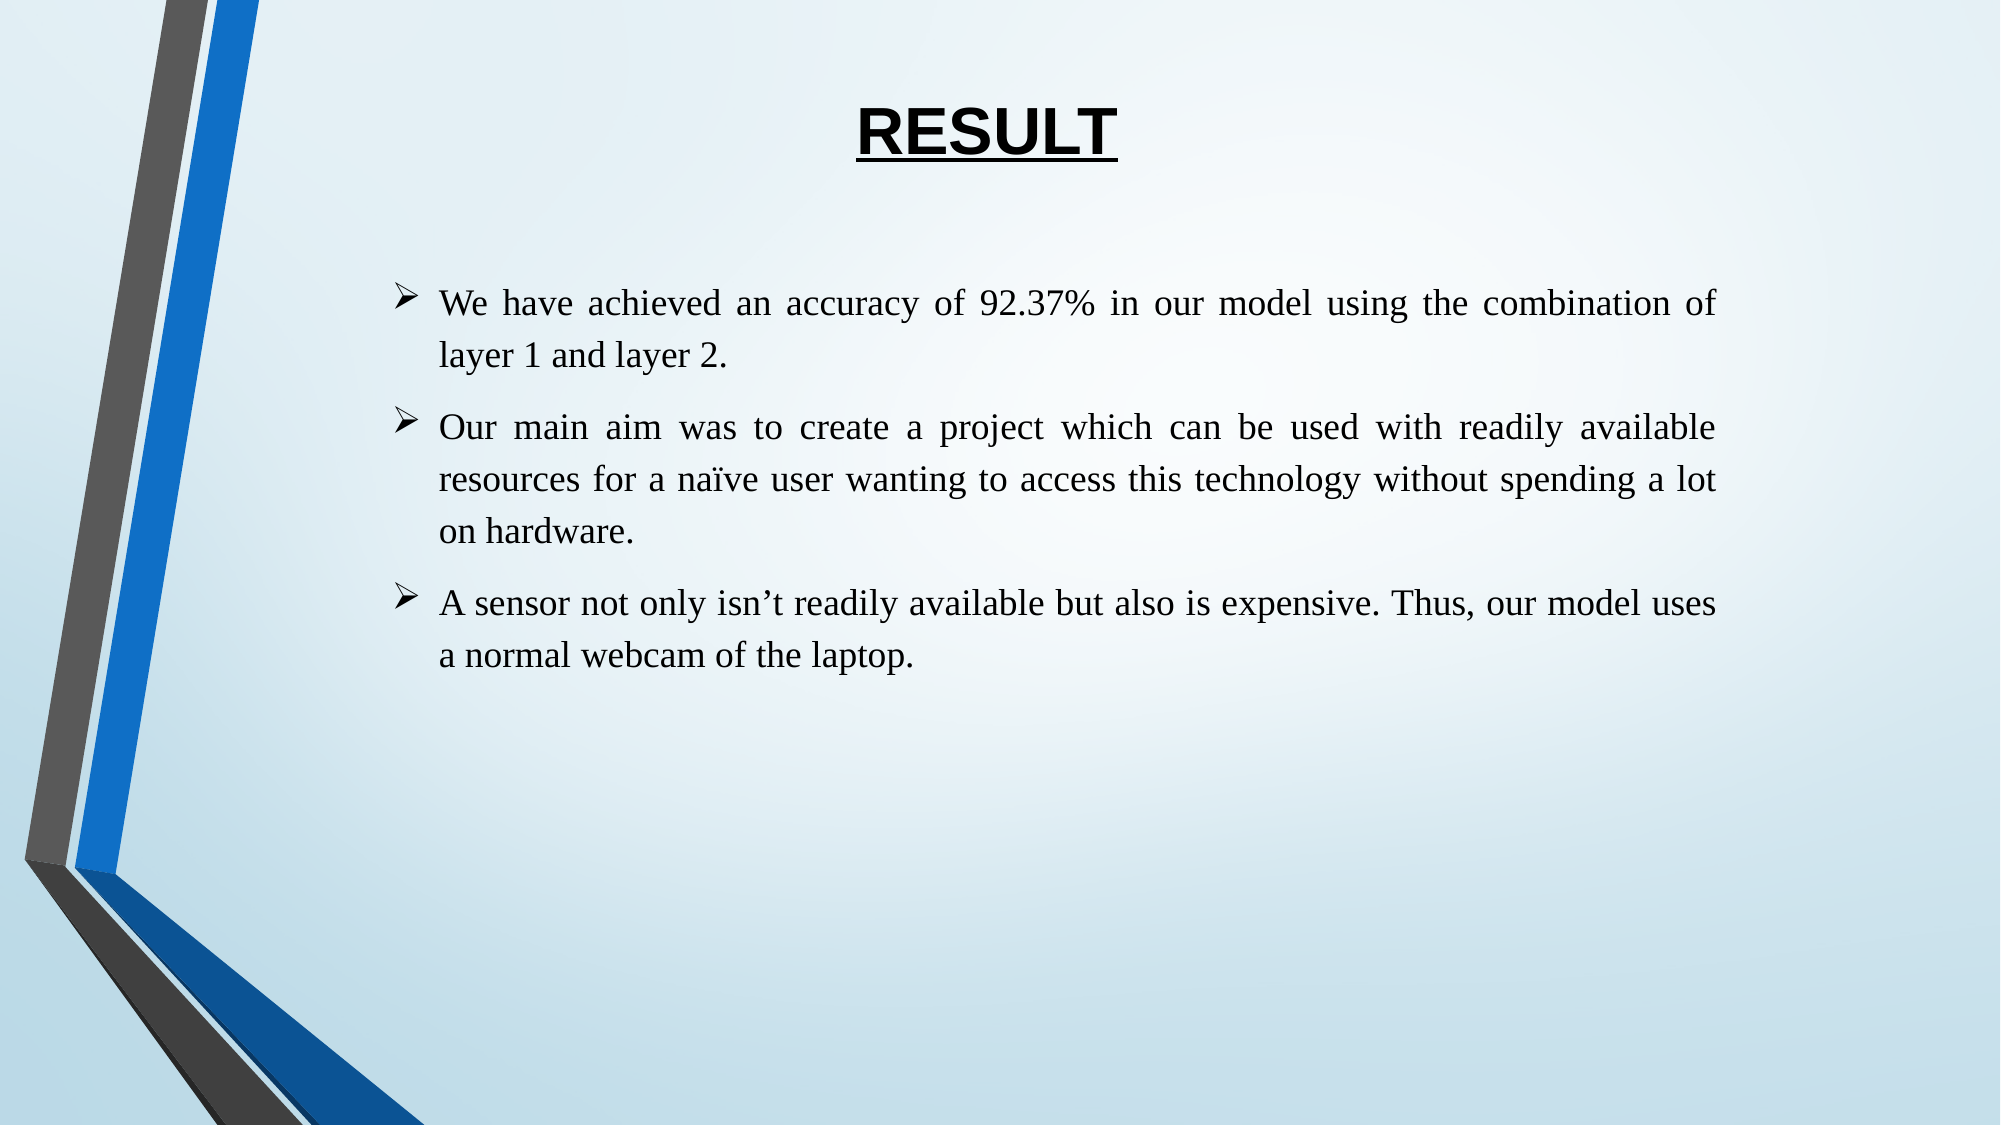

RESULT
We have achieved an accuracy of 92.37% in our model using the combination of layer 1 and layer 2.
Our main aim was to create a project which can be used with readily available resources for a naïve user wanting to access this technology without spending a lot on hardware.
A sensor not only isn’t readily available but also is expensive. Thus, our model uses a normal webcam of the laptop.